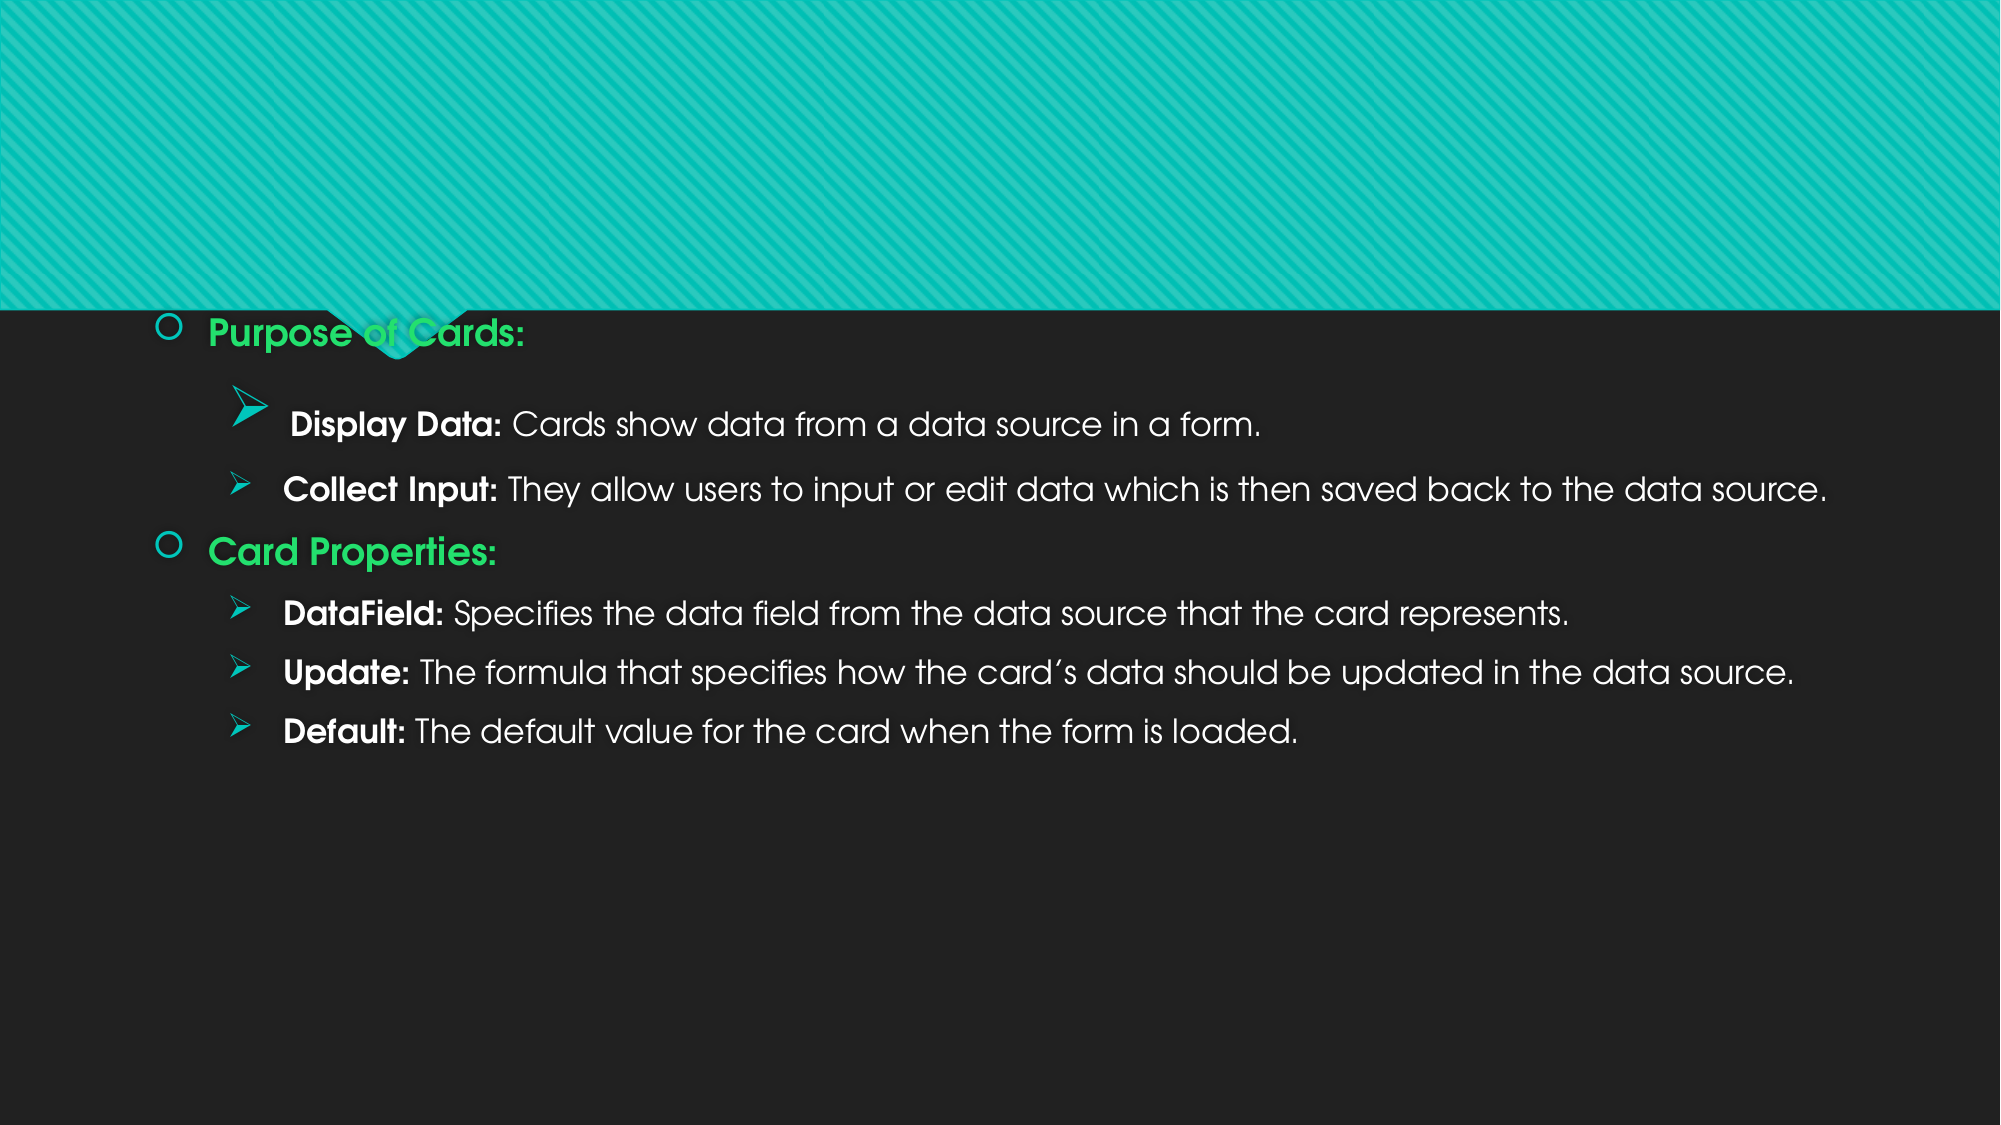

#
Purpose of Cards:
 Display Data: Cards show data from a data source in a form.
 Collect Input: They allow users to input or edit data which is then saved back to the data source.
Card Properties:
 DataField: Specifies the data field from the data source that the card represents.
 Update: The formula that specifies how the card’s data should be updated in the data source.
 Default: The default value for the card when the form is loaded.